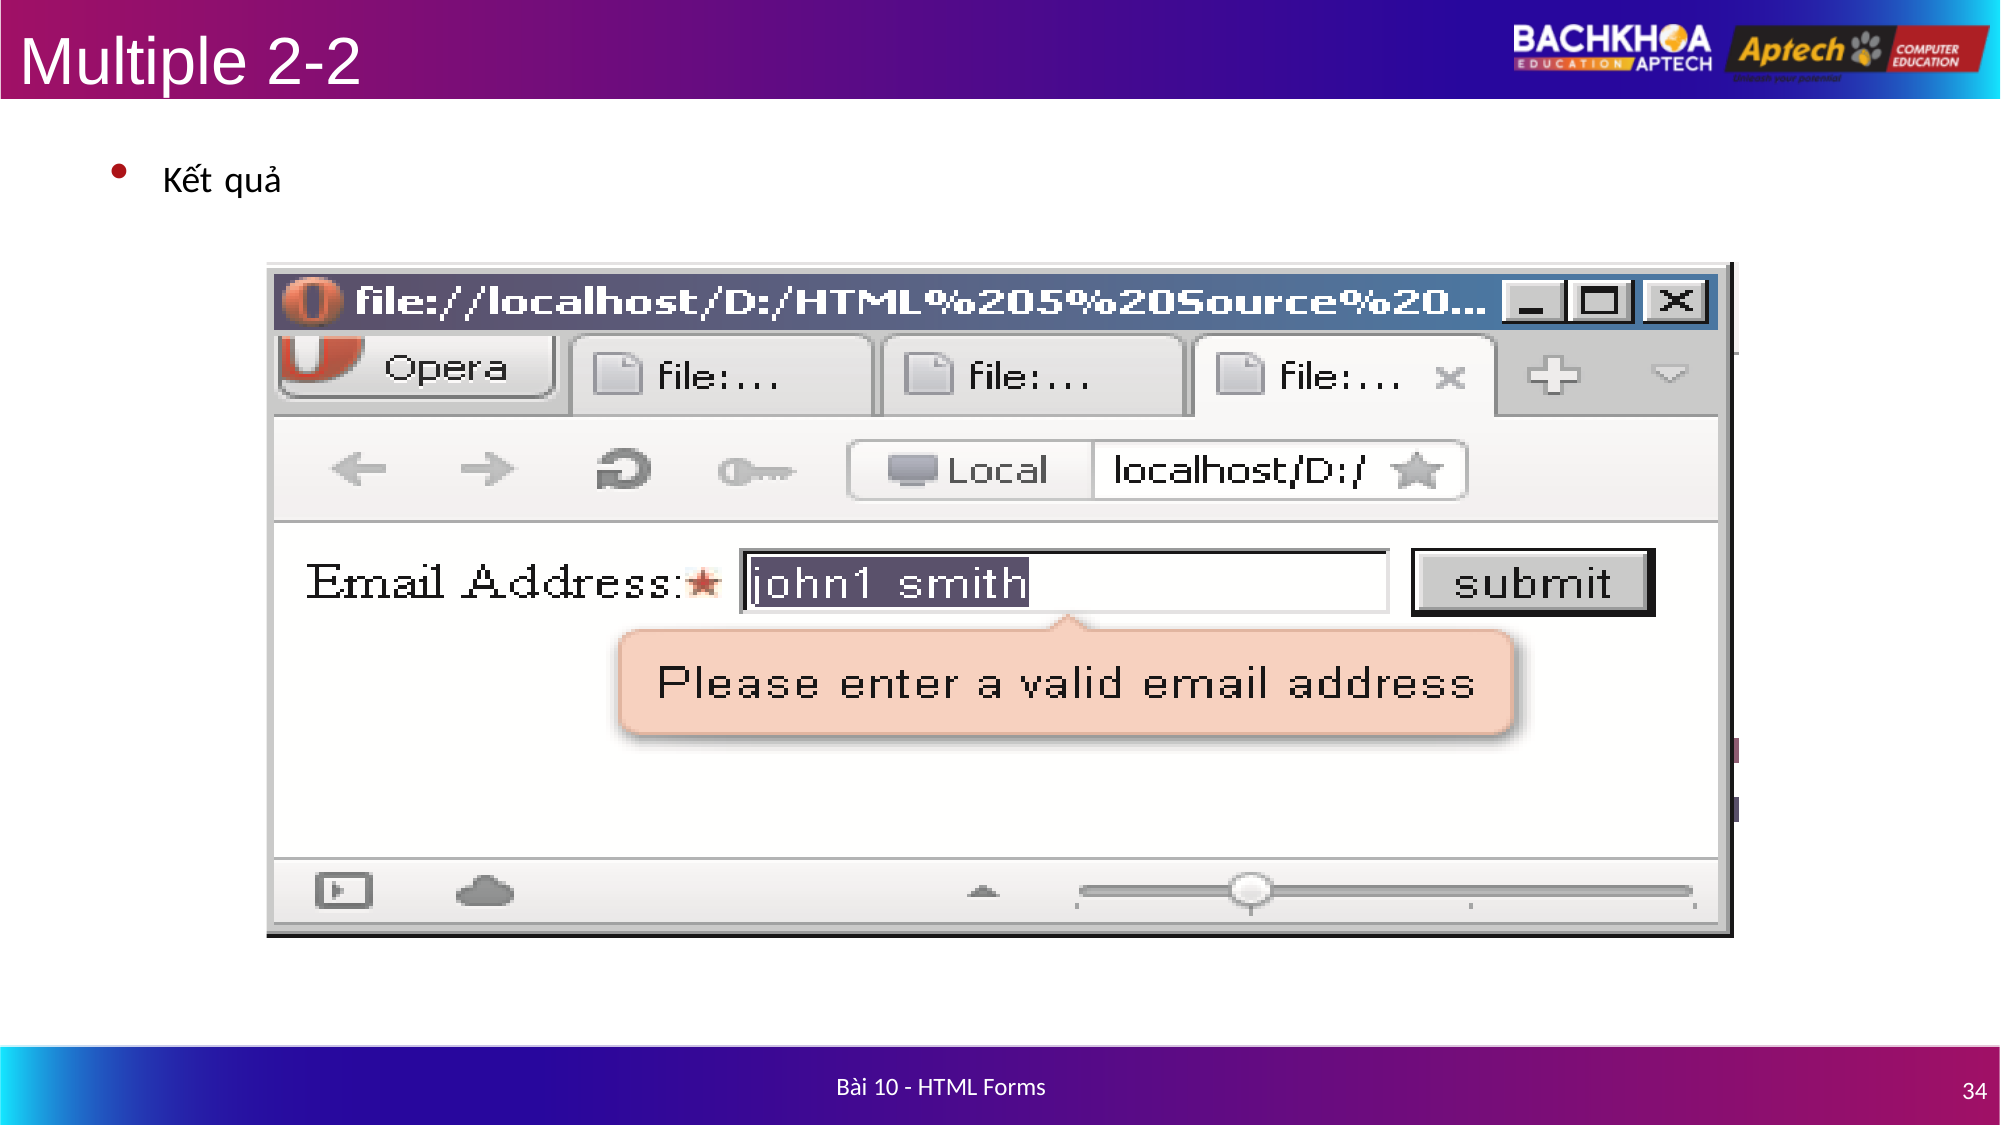

# Multiple 2-2
Kết quả

Bài 10 - HTML Forms
34